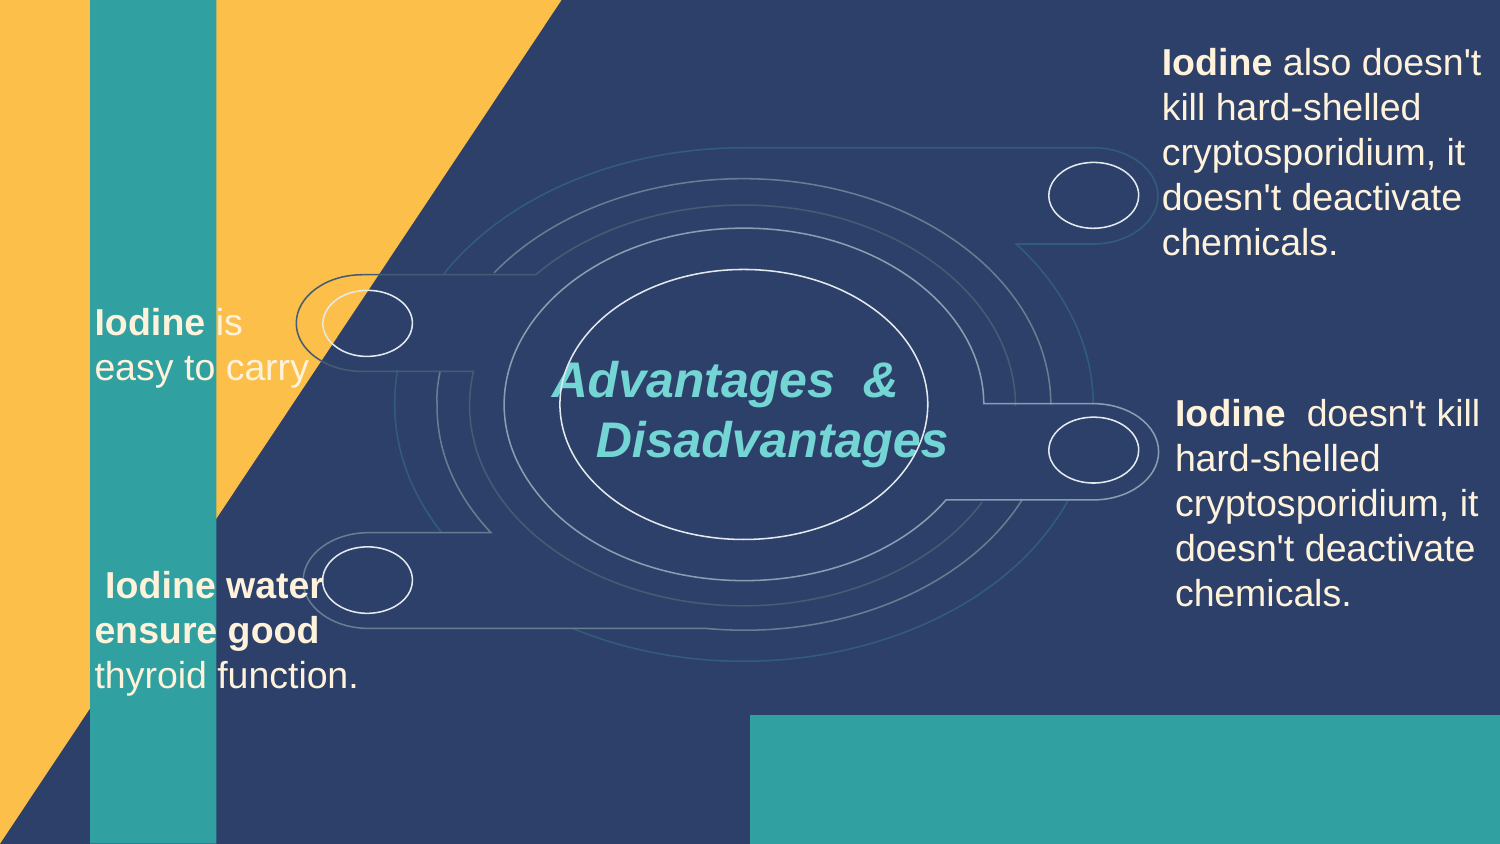

# Iodine also doesn't kill hard-shelled cryptosporidium, it doesn't deactivate chemicals.

Iodine is
easy to carry
Advantages  &
   Disadvantages
Iodine  doesn't kill hard-shelled cryptosporidium, it doesn't deactivate chemicals.
 Iodine water ensure good thyroid function.